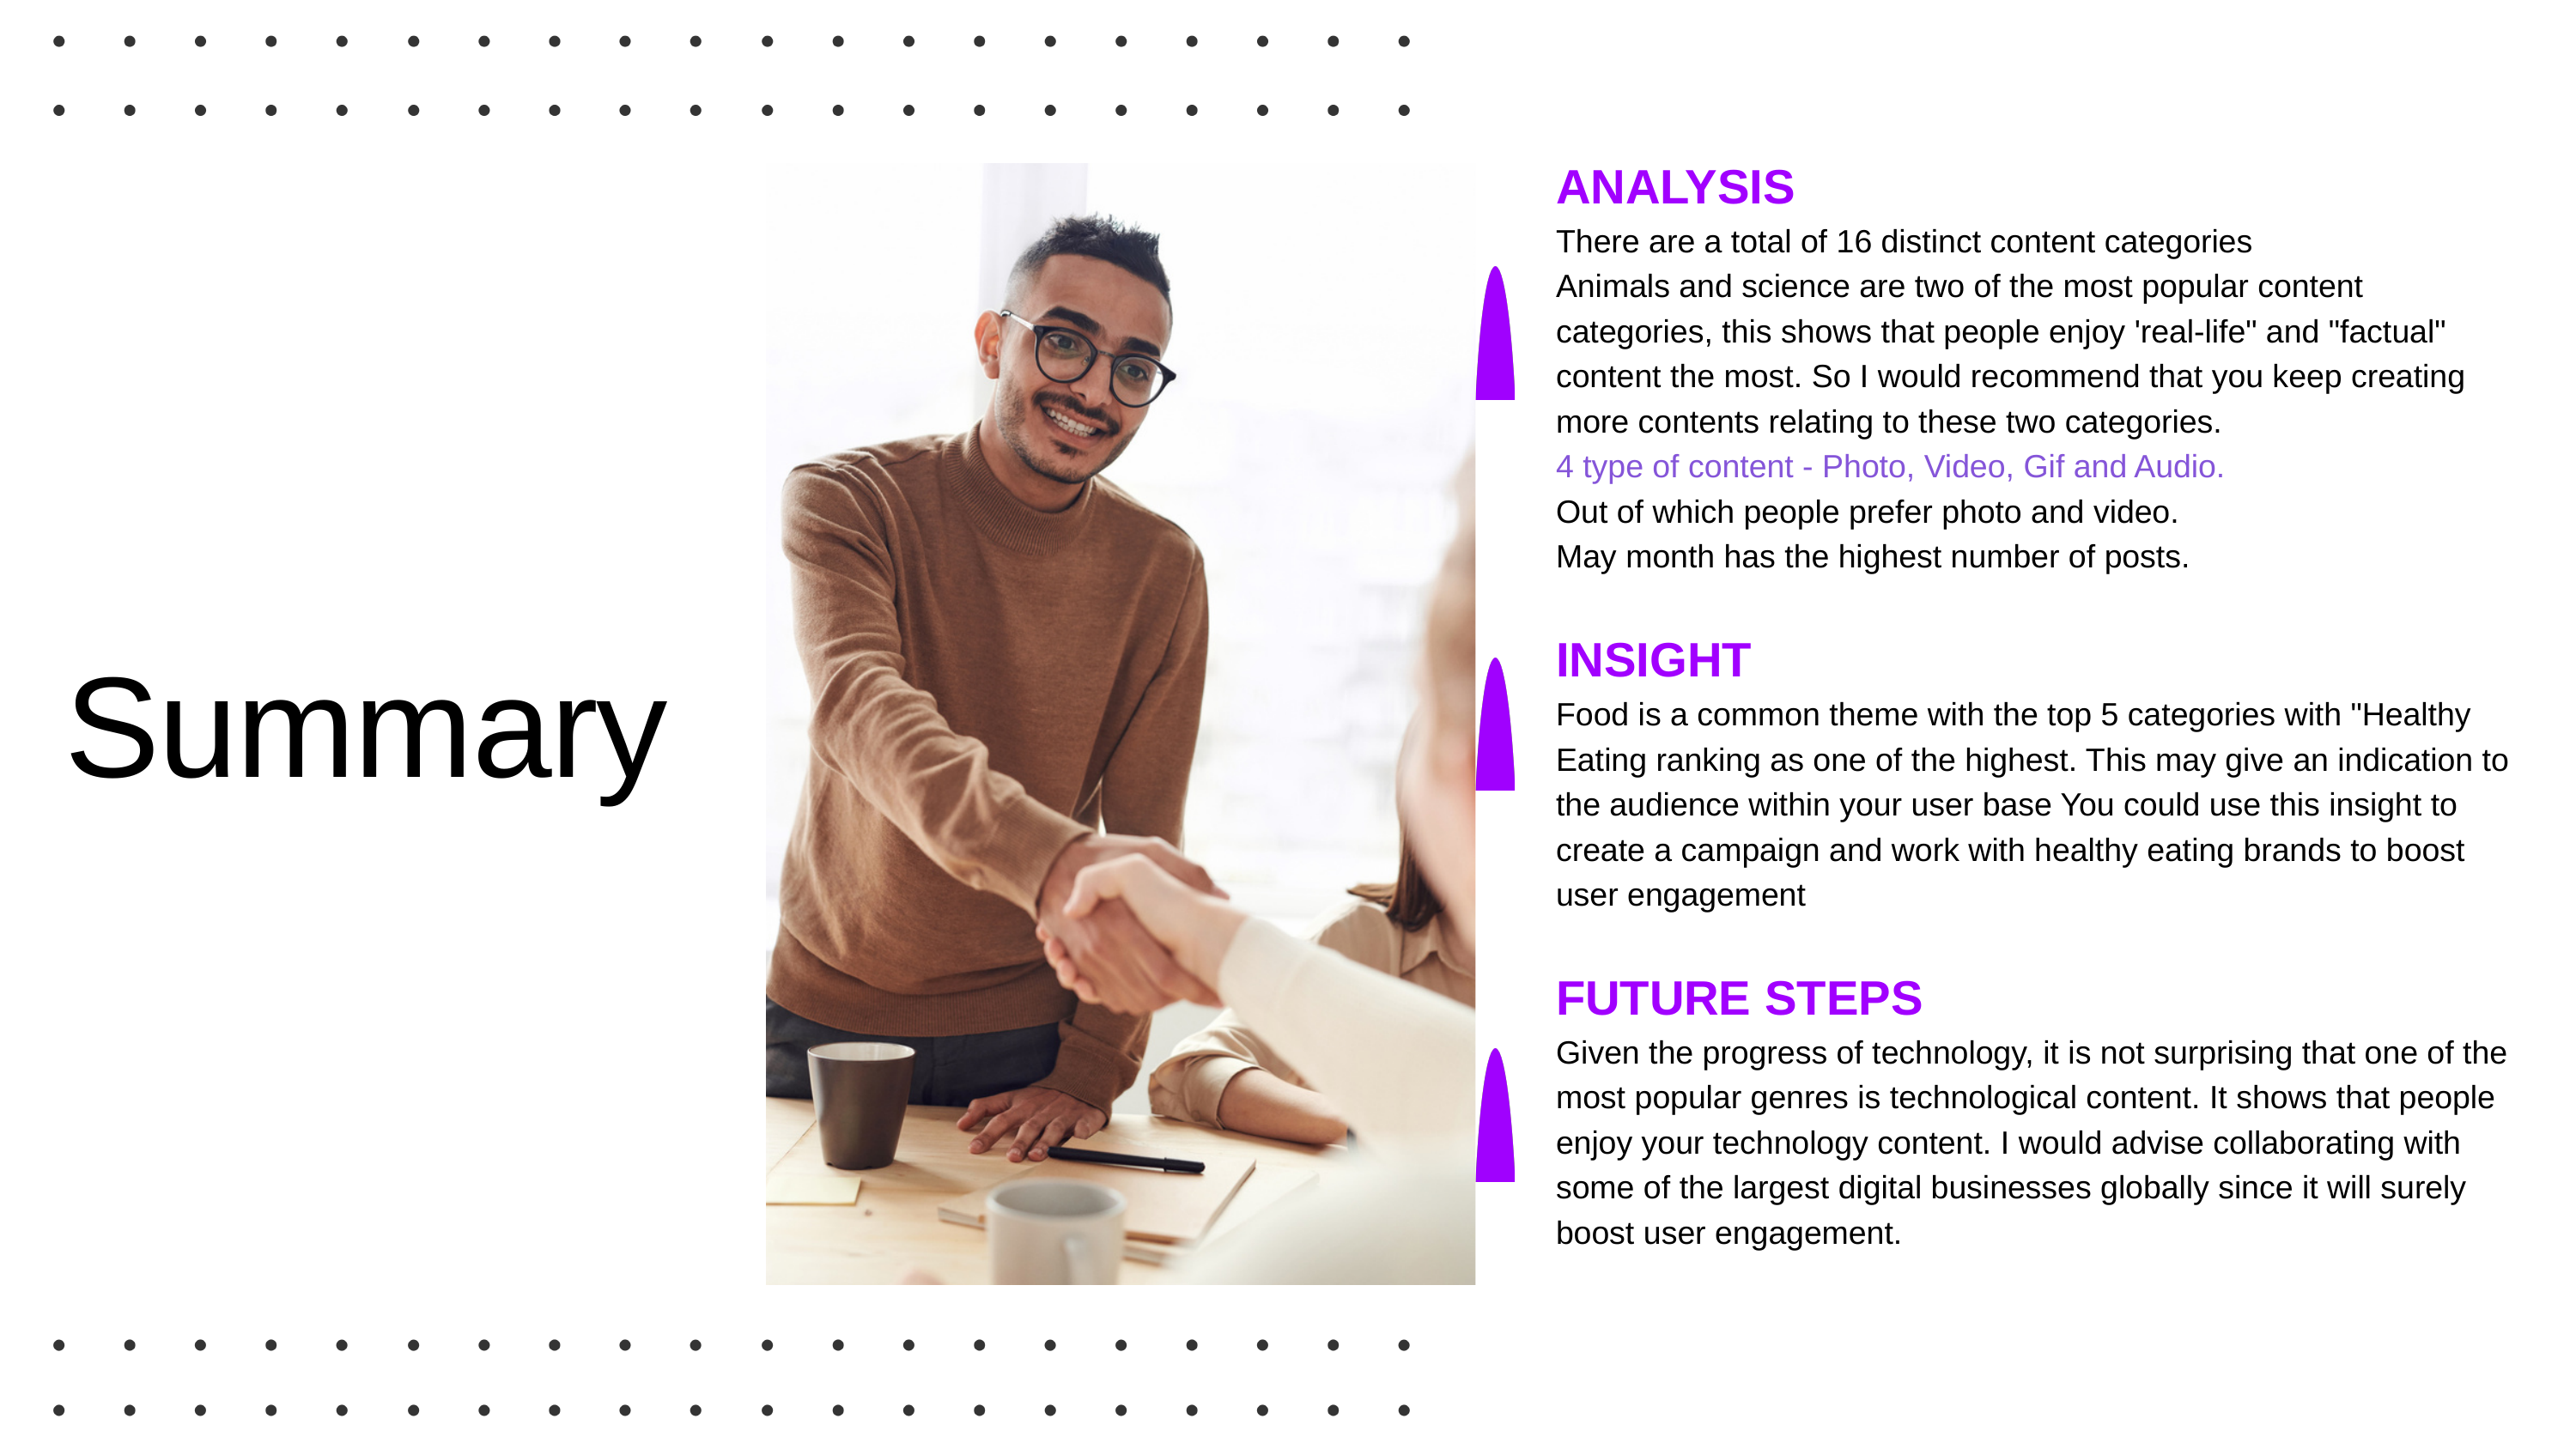

| ANALYSIS There are a total of 16 distinct content categories Animals and science are two of the most popular content categories, this shows that people enjoy 'real-life" and "factual" content the most. So I would recommend that you keep creating more contents relating to these two categories. 4 type of content - Photo, Video, Gif and Audio. Out of which people prefer photo and video. May month has the highest number of posts. INSIGHT Food is a common theme with the top 5 categories with "Healthy Eating ranking as one of the highest. This may give an indication to the audience within your user base You could use this insight to create a campaign and work with healthy eating brands to boost user engagement FUTURE STEPS Given the progress of technology, it is not surprising that one of the most popular genres is technological content. It shows that people enjoy your technology content. I would advise collaborating with some of the largest digital businesses globally since it will surely boost user engagement. |
| --- |

Summary